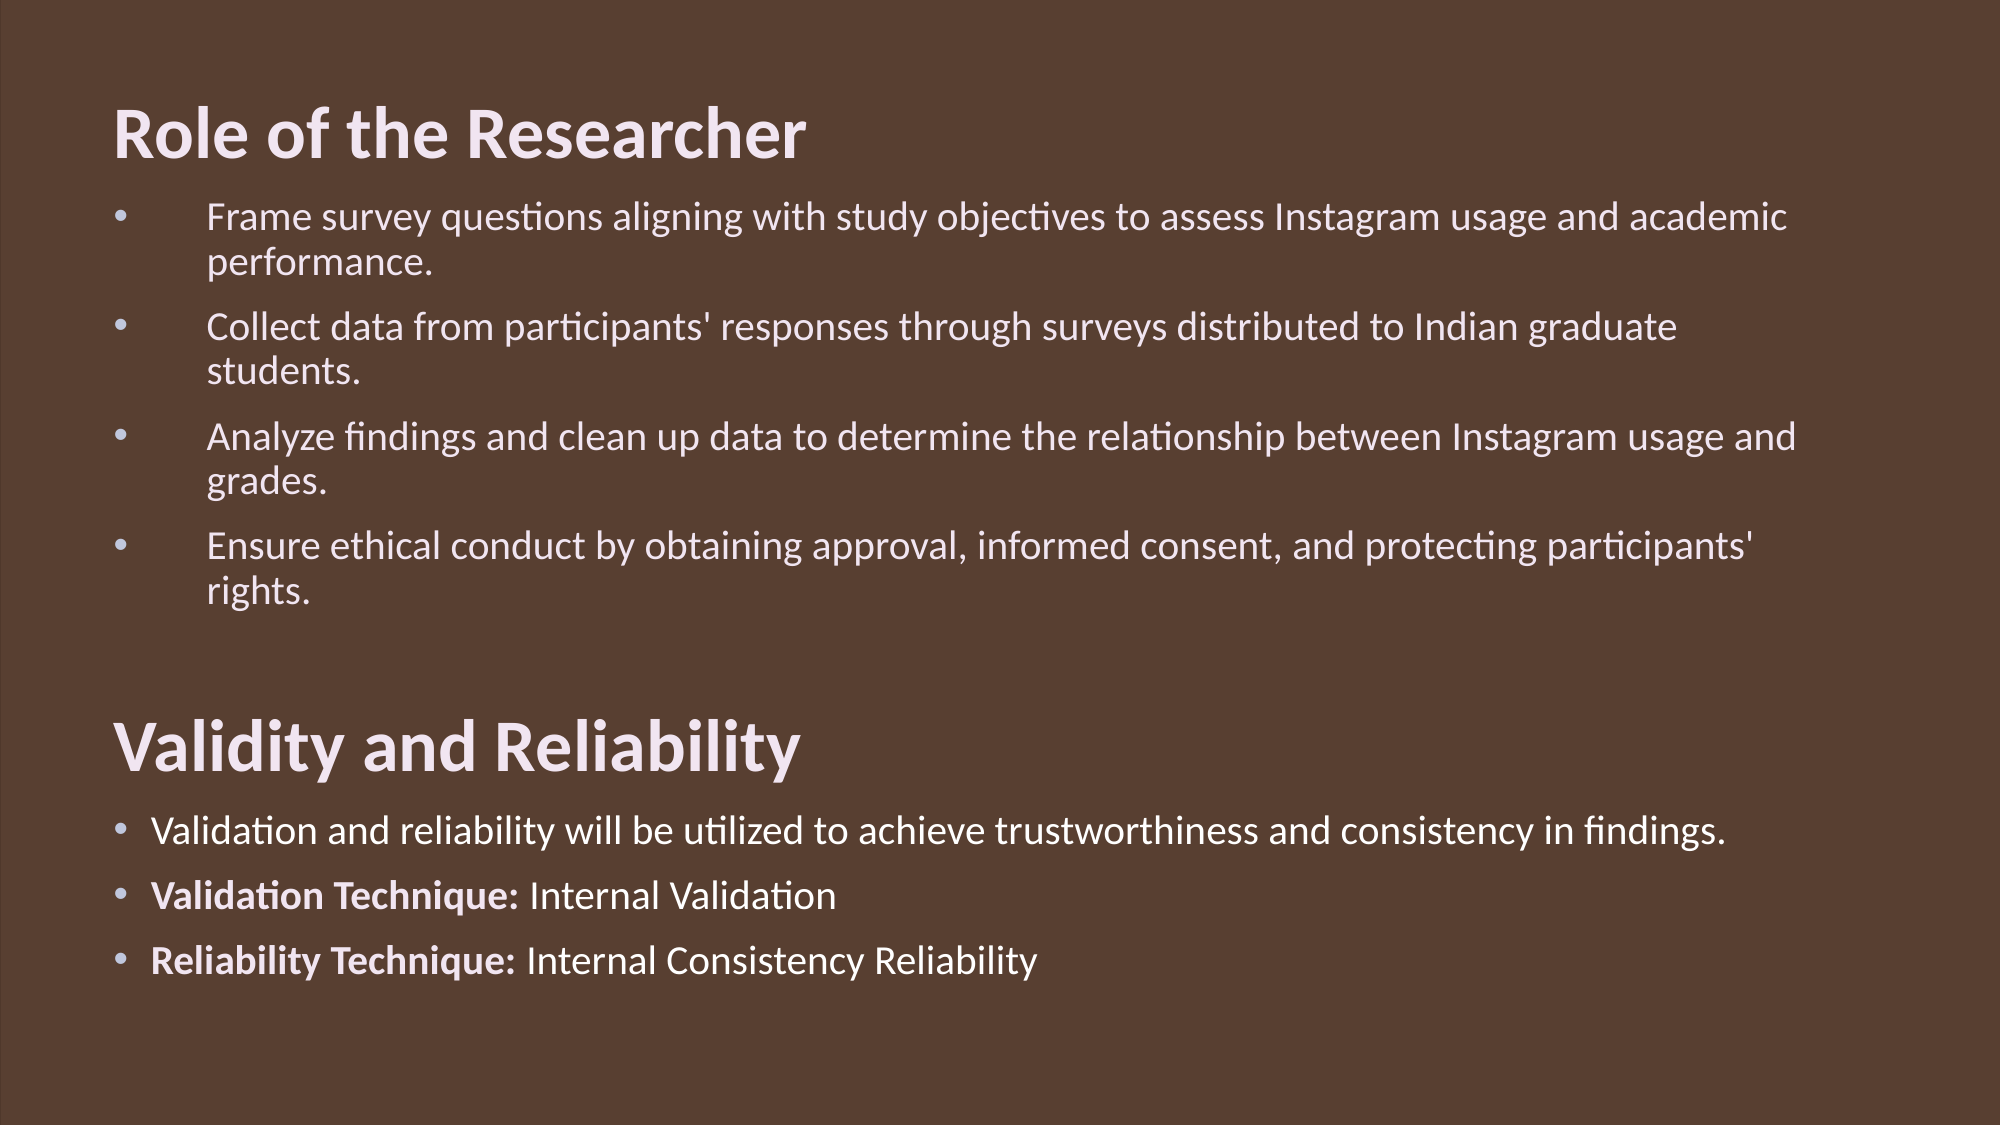

#
Role of the Researcher
Frame survey questions aligning with study objectives to assess Instagram usage and academic performance.
Collect data from participants' responses through surveys distributed to Indian graduate students.
Analyze findings and clean up data to determine the relationship between Instagram usage and grades.
Ensure ethical conduct by obtaining approval, informed consent, and protecting participants' rights.

Validity and Reliability
Validation and reliability will be utilized to achieve trustworthiness and consistency in findings.
Validation Technique: Internal Validation
Reliability Technique: Internal Consistency Reliability